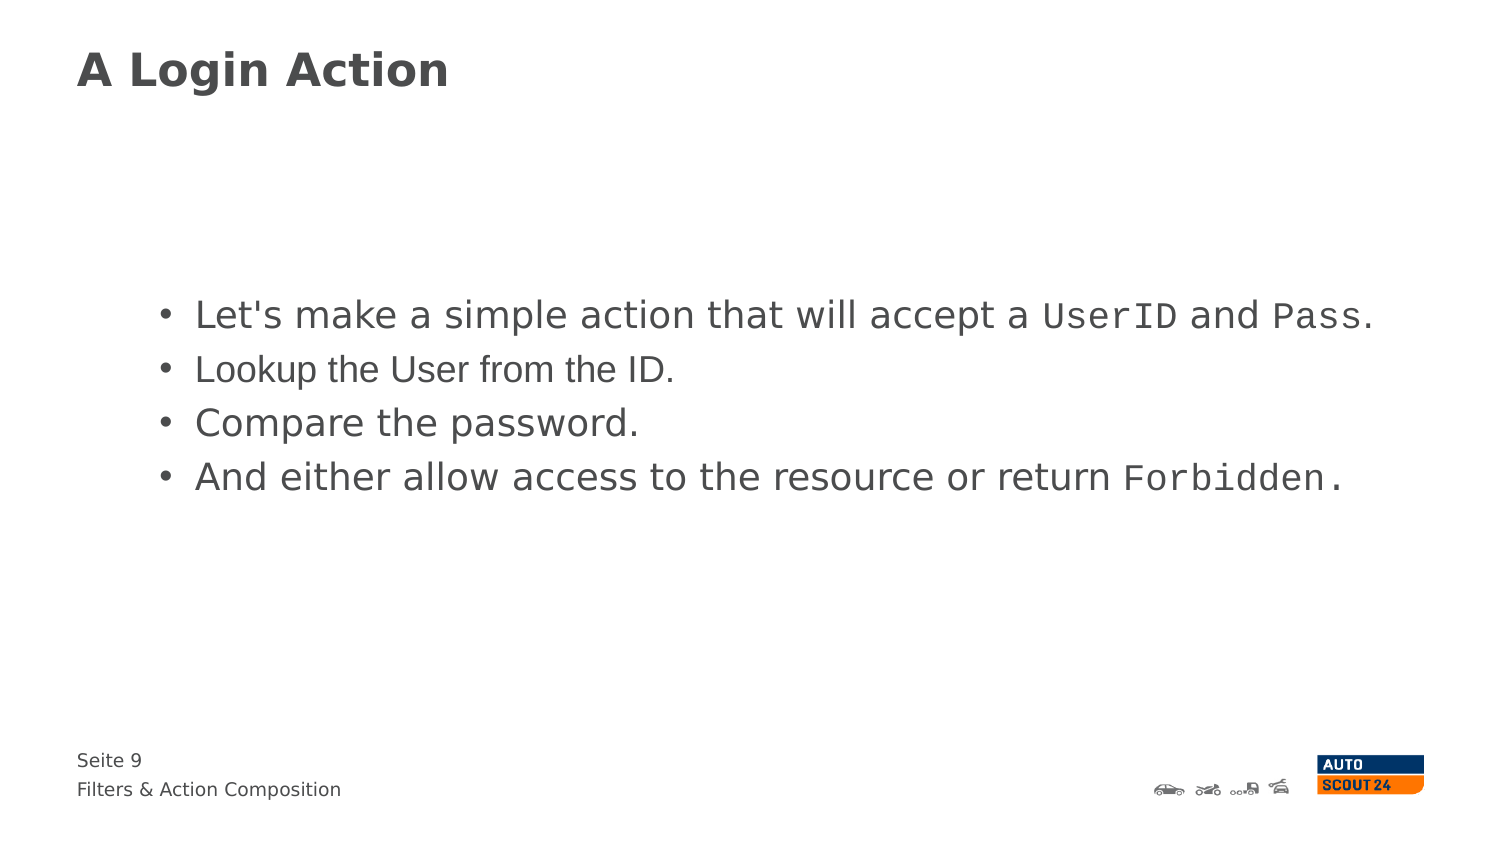

A Login Action

Let's make a simple action that will accept a UserID and Pass.
Lookup the User from the ID.
Compare the password.
And either allow access to the resource or return Forbidden.

Seite 9
Filters & Action Composition